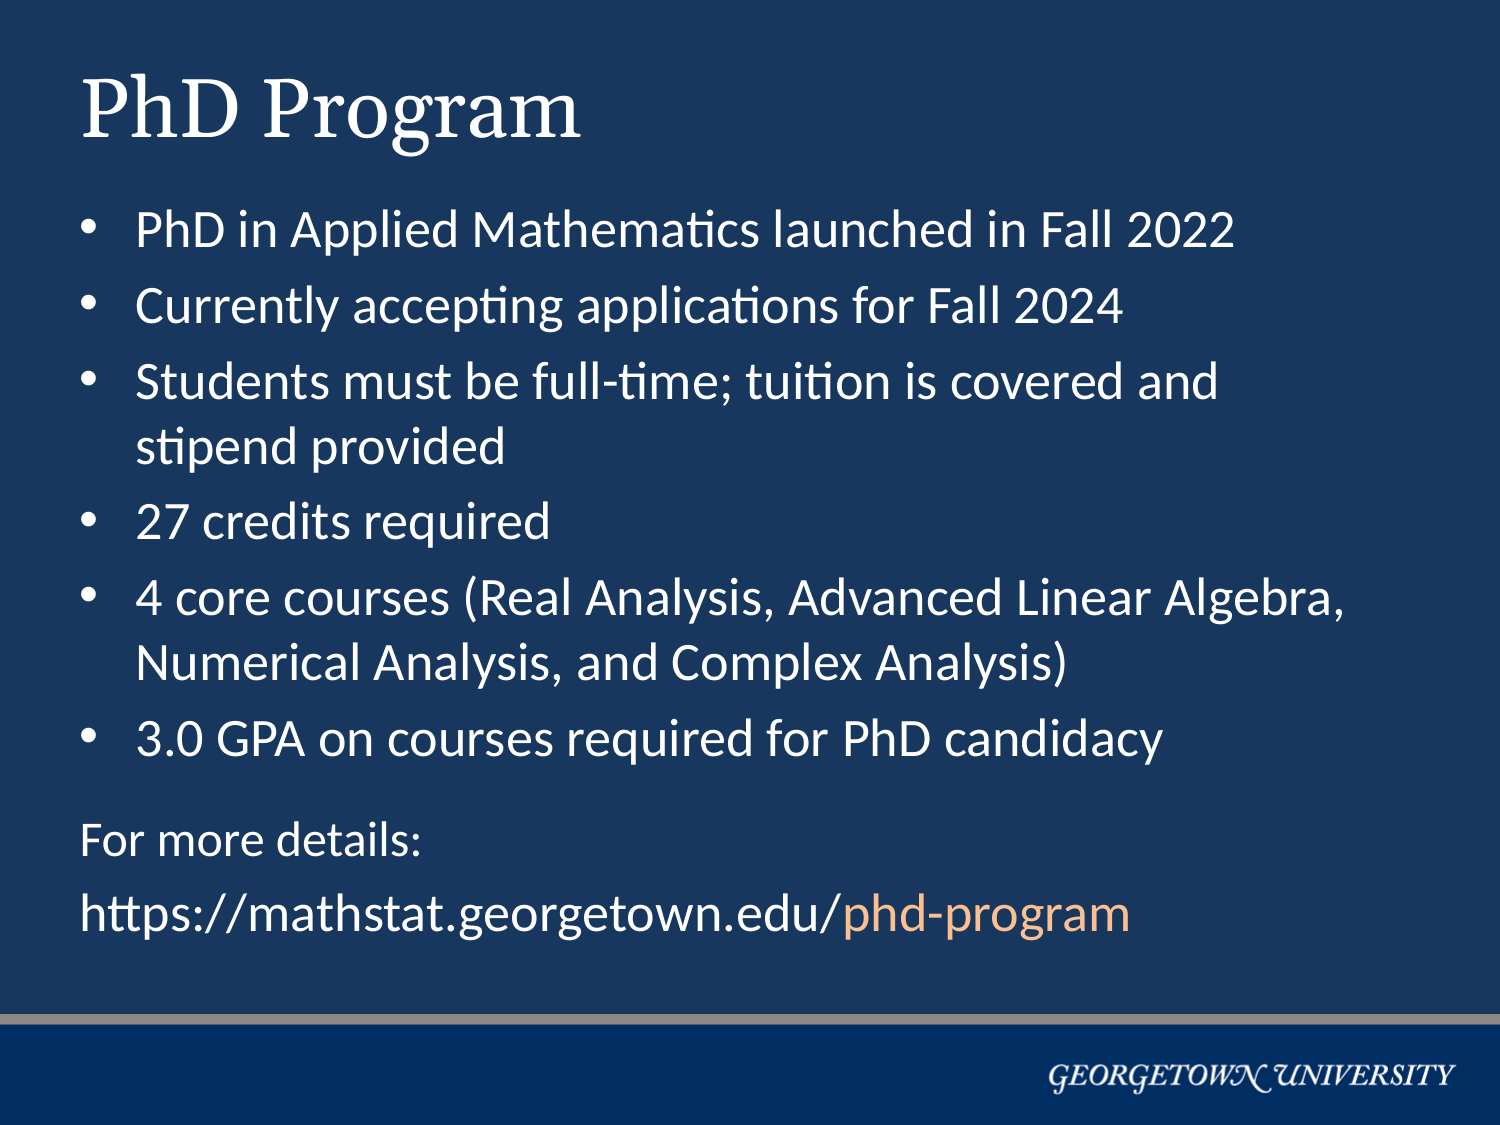

# PhD Program
PhD in Applied Mathematics launched in Fall 2022
Currently accepting applications for Fall 2024
Students must be full-time; tuition is covered and stipend provided
27 credits required
4 core courses (Real Analysis, Advanced Linear Algebra, Numerical Analysis, and Complex Analysis)
3.0 GPA on courses required for PhD candidacy

For more details:
https://mathstat.georgetown.edu/phd-program